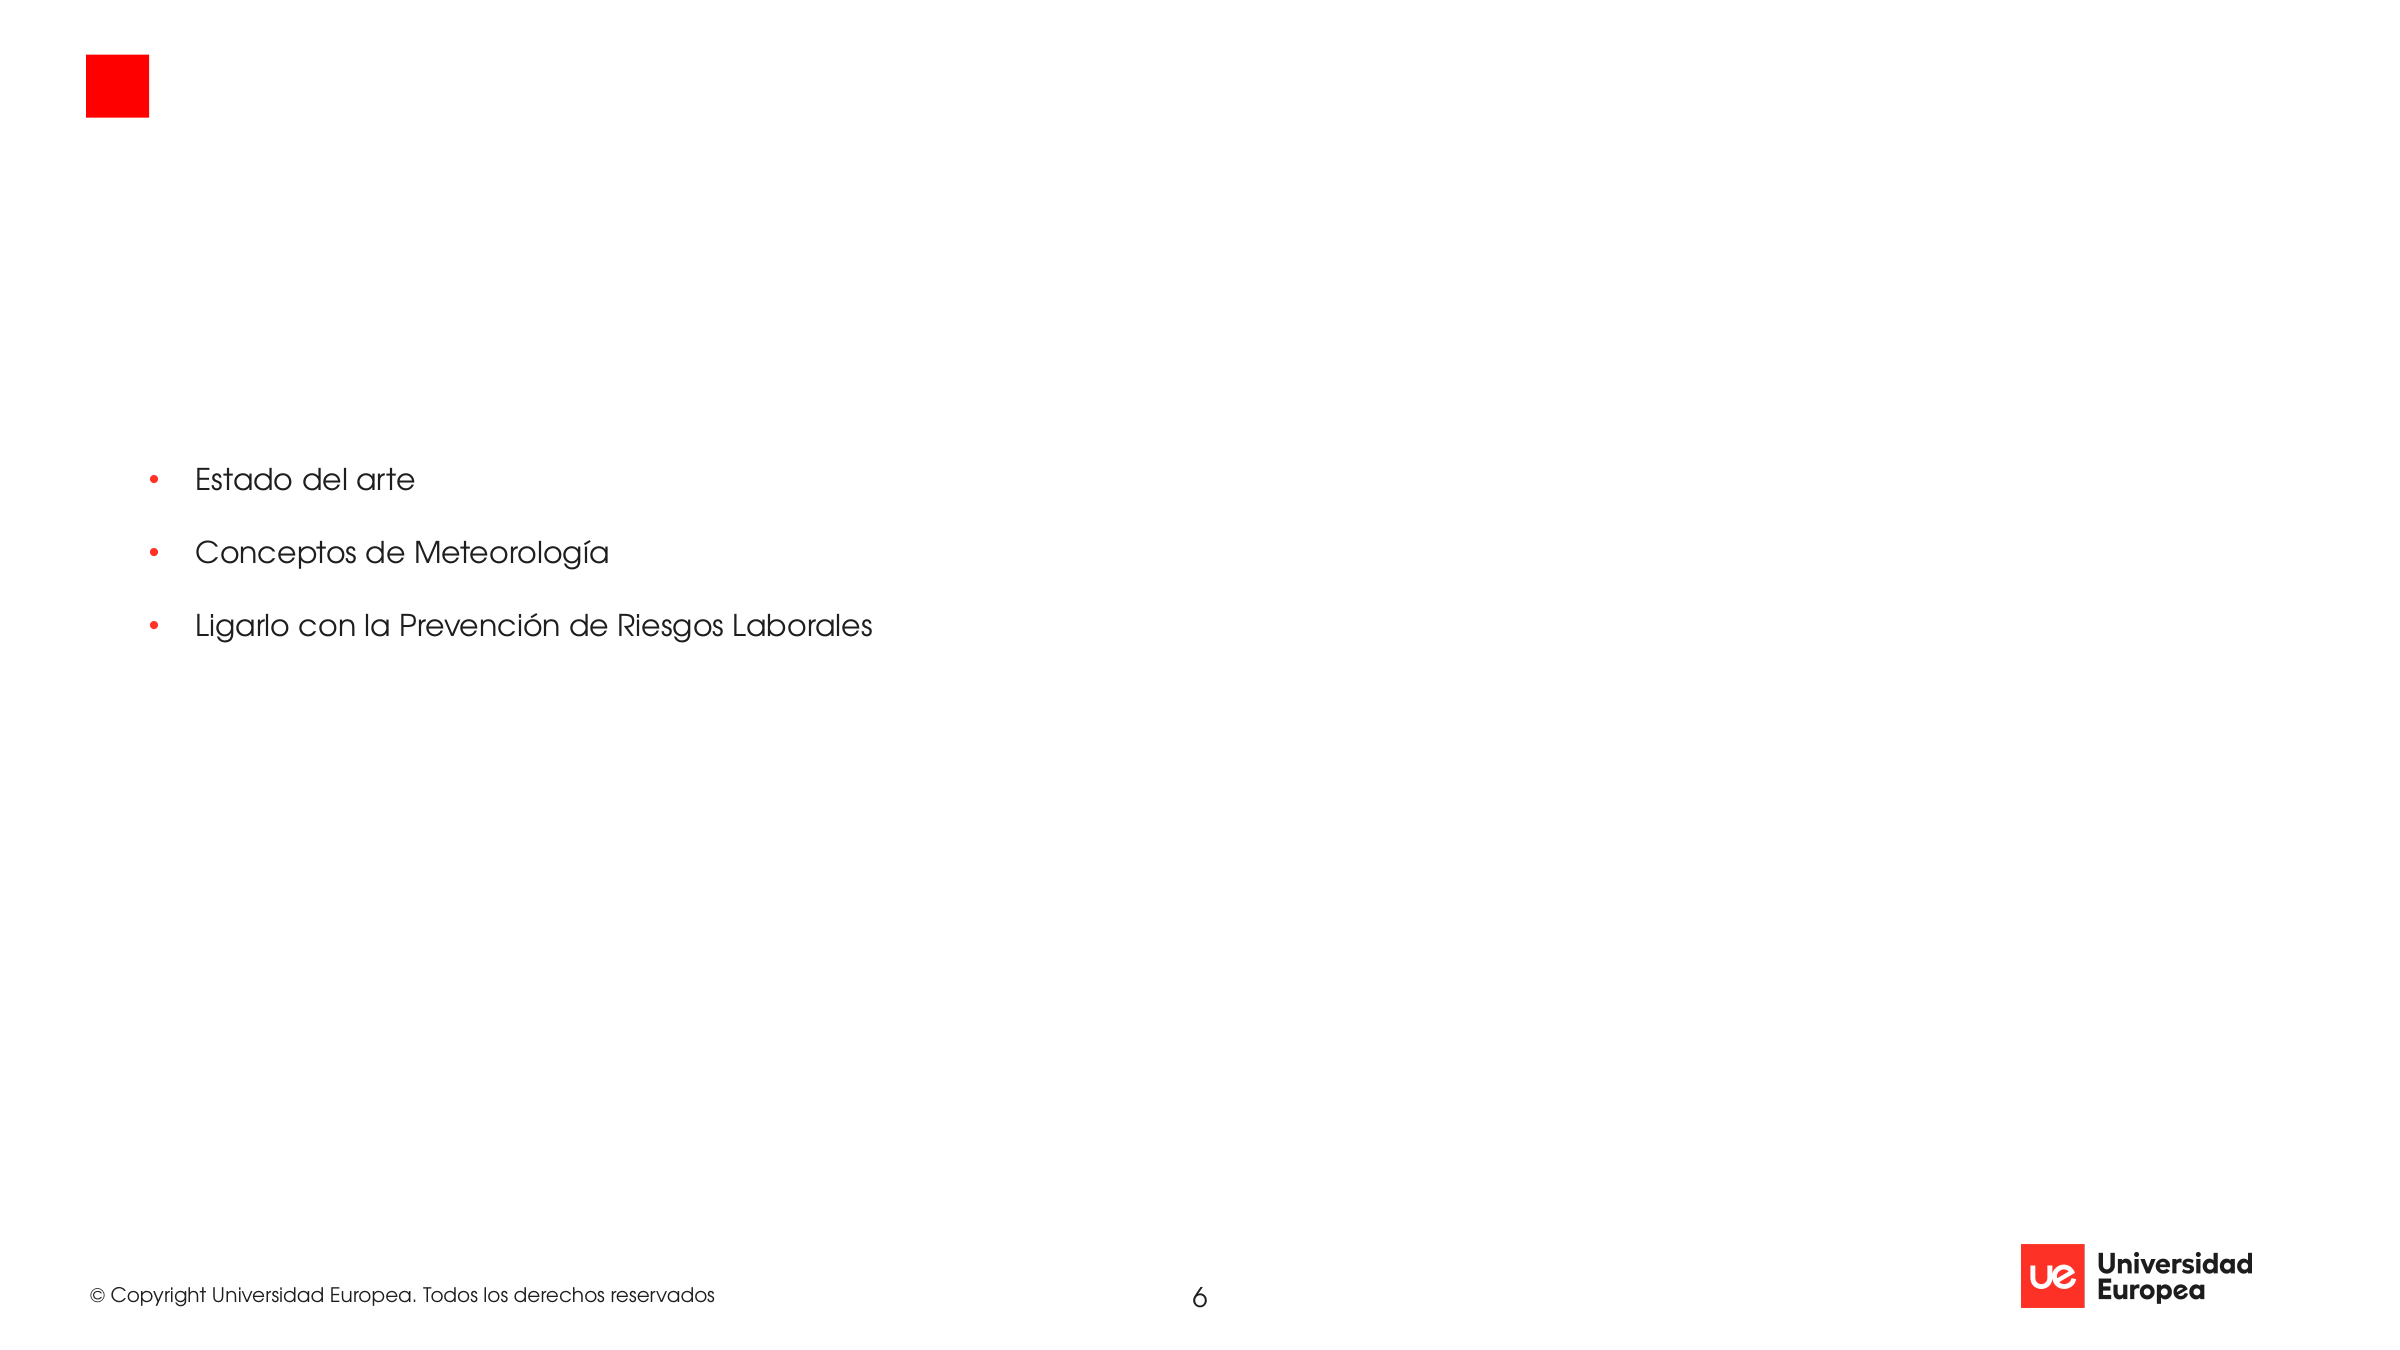

#

Estado del arte
Conceptos de Meteorología
Ligarlo con la Prevención de Riesgos Laborales
6